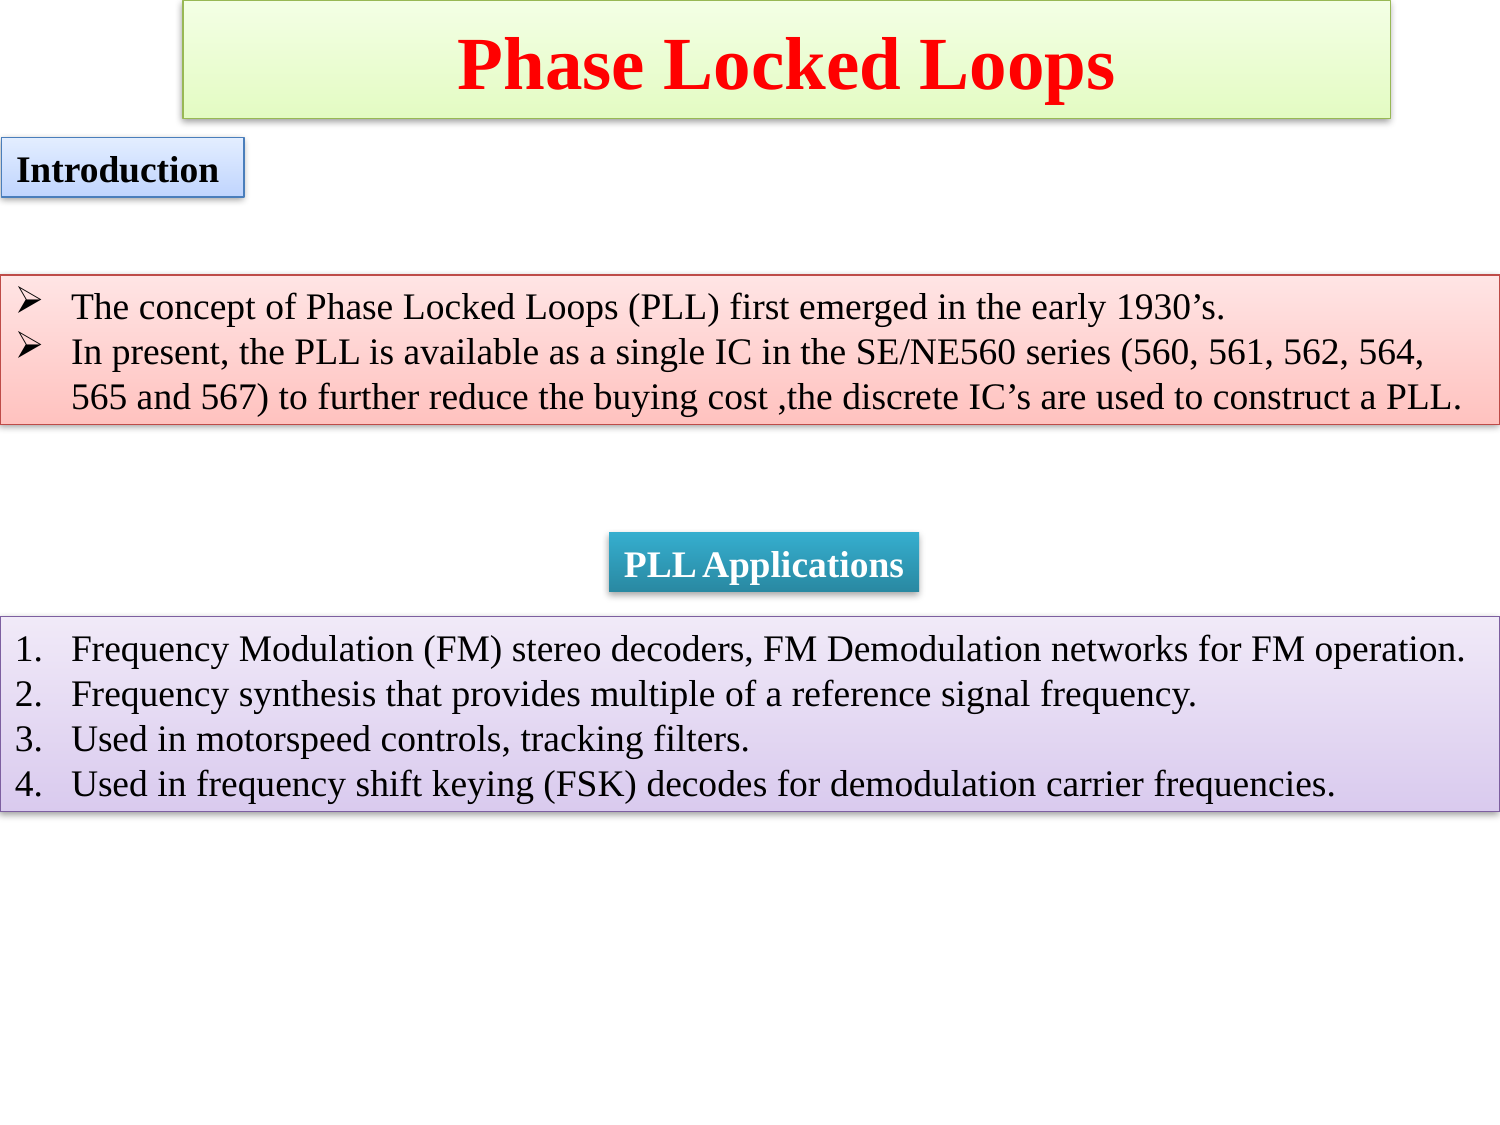

Phase Locked Loops
Introduction
The concept of Phase Locked Loops (PLL) first emerged in the early 1930’s.
In present, the PLL is available as a single IC in the SE/NE560 series (560, 561, 562, 564, 565 and 567) to further reduce the buying cost ,the discrete IC’s are used to construct a PLL.
PLL Applications
Frequency Modulation (FM) stereo decoders, FM Demodulation networks for FM operation.
Frequency synthesis that provides multiple of a reference signal frequency.
Used in motorspeed controls, tracking filters.
Used in frequency shift keying (FSK) decodes for demodulation carrier frequencies.